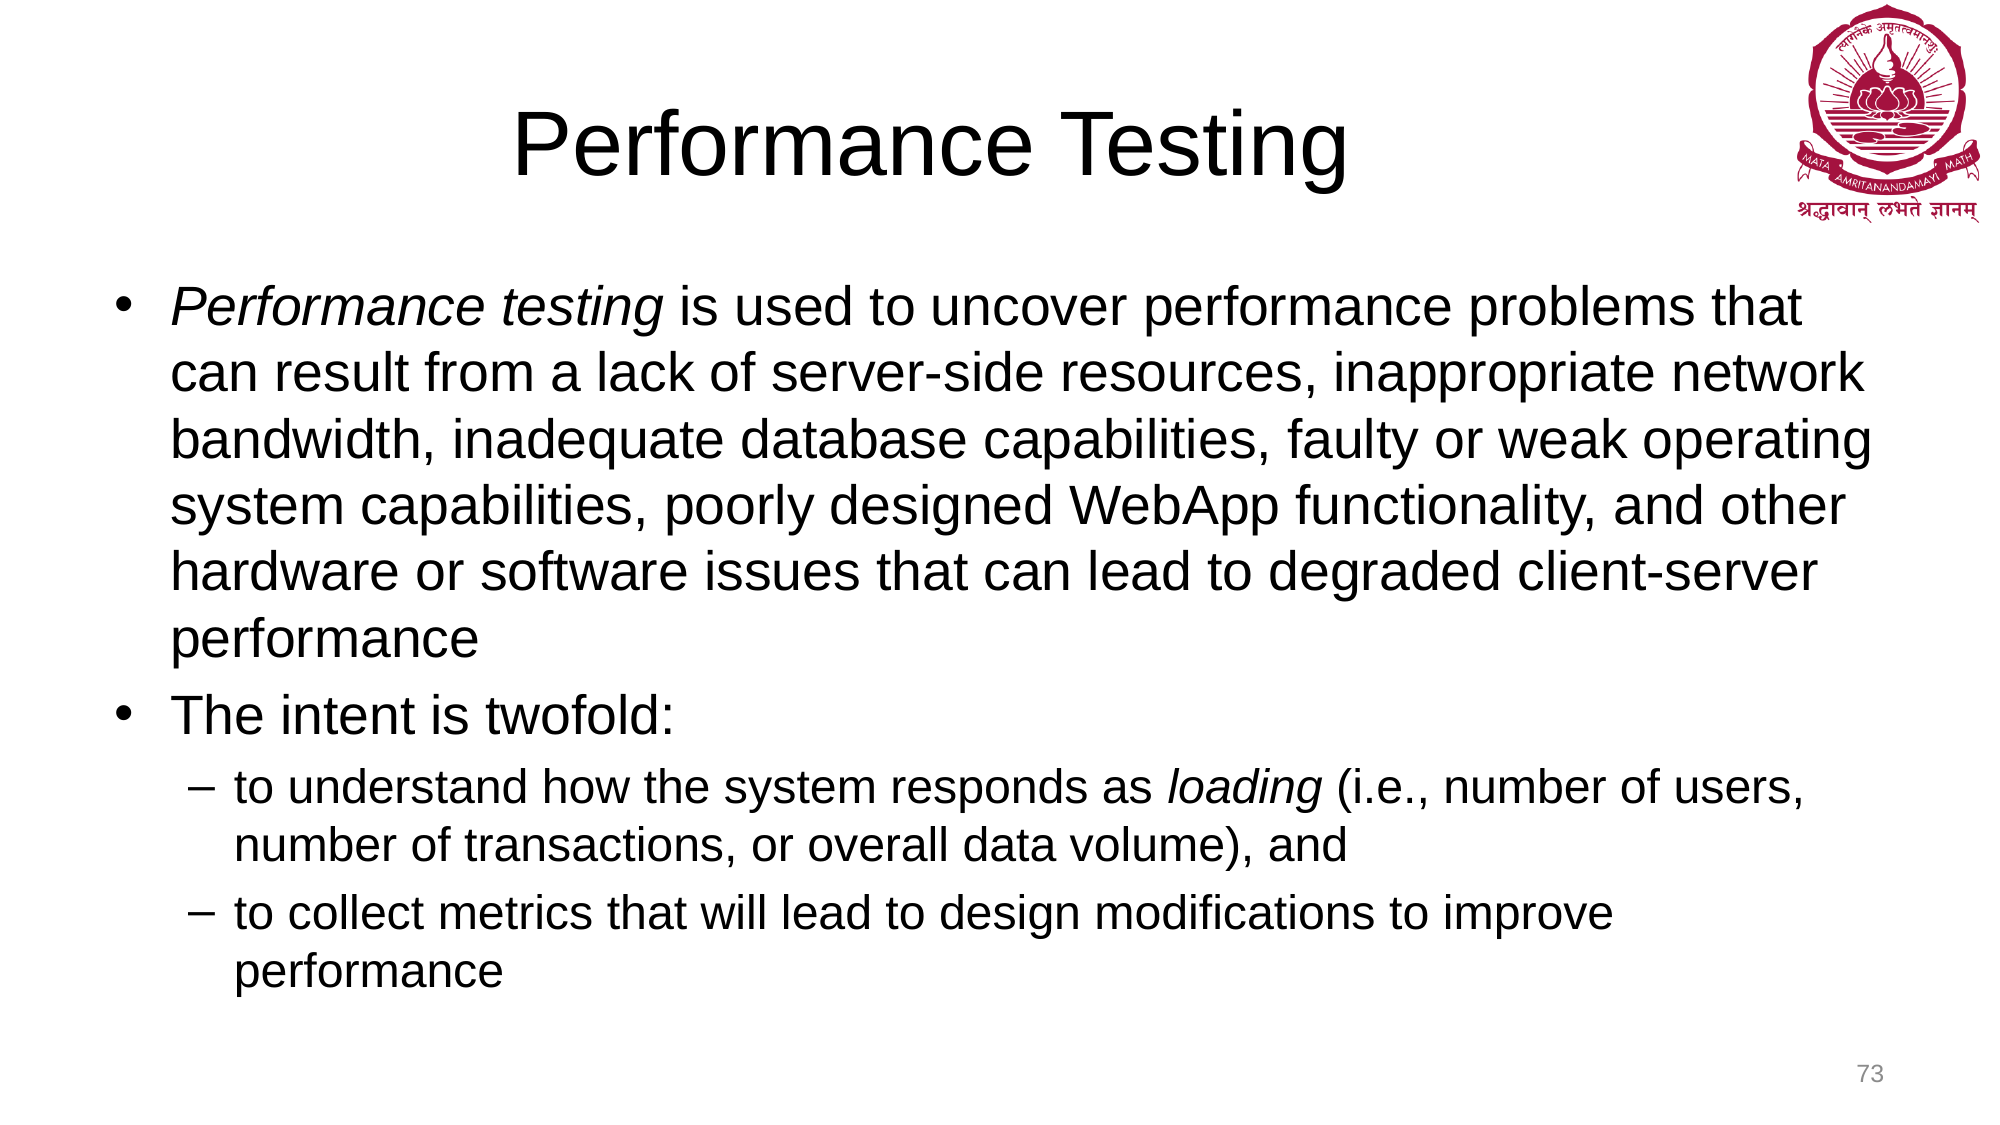

# Performance Testing
Performance testing is used to uncover performance problems that can result from a lack of server-side resources, inappropriate network bandwidth, inadequate database capabilities, faulty or weak operating system capabilities, poorly designed WebApp functionality, and other hardware or software issues that can lead to degraded client-server performance
The intent is twofold:
to understand how the system responds as loading (i.e., number of users, number of transactions, or overall data volume), and
to collect metrics that will lead to design modifications to improve performance
73